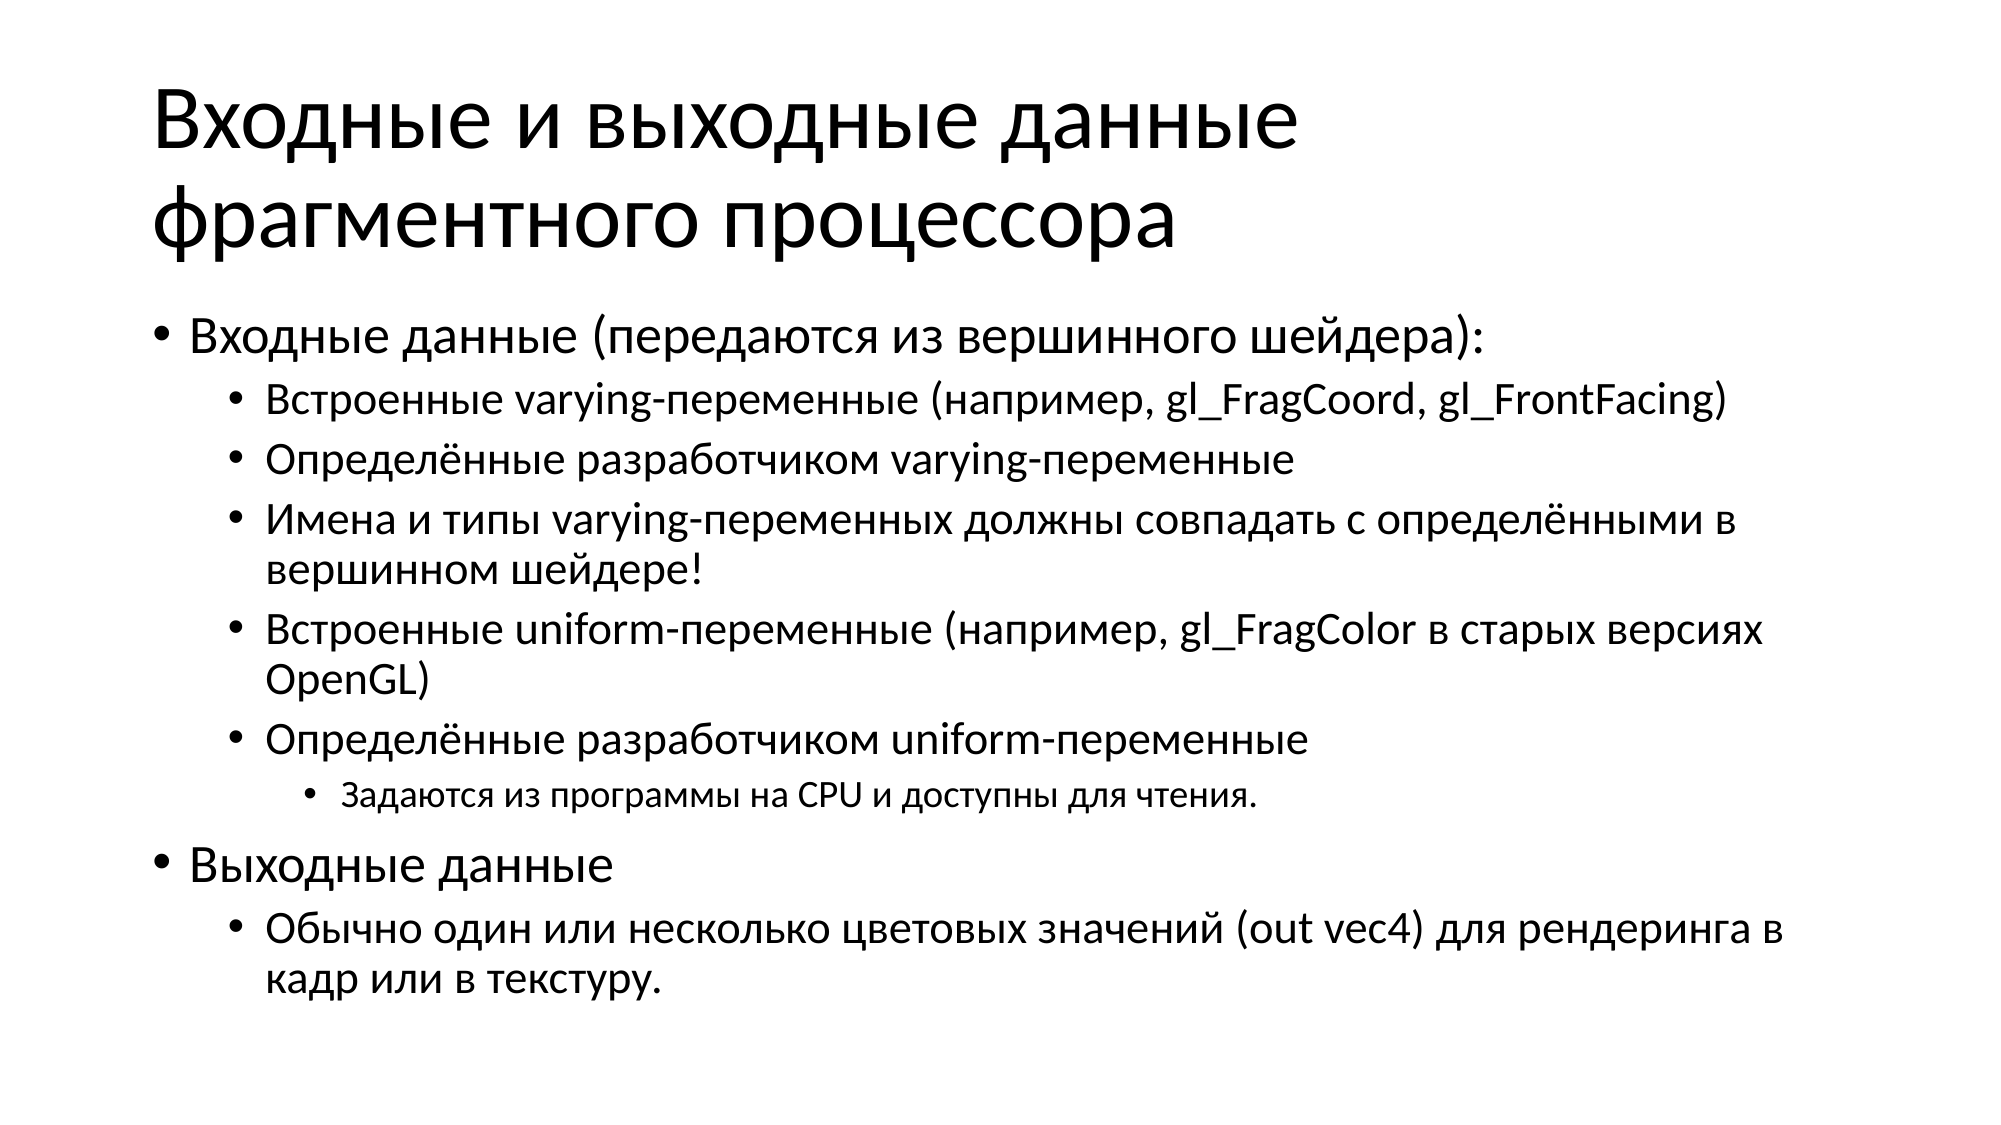

# Входные и выходные данные фрагментного процессора
Входные данные (передаются из вершинного шейдера):
Встроенные varying-переменные (например, gl_FragCoord, gl_FrontFacing)
Определённые разработчиком varying-переменные
Имена и типы varying-переменных должны совпадать с определёнными в вершинном шейдере!
Встроенные uniform-переменные (например, gl_FragColor в старых версиях OpenGL)
Определённые разработчиком uniform-переменные
Задаются из программы на CPU и доступны для чтения.
Выходные данные
Обычно один или несколько цветовых значений (out vec4) для рендеринга в кадр или в текстуру.